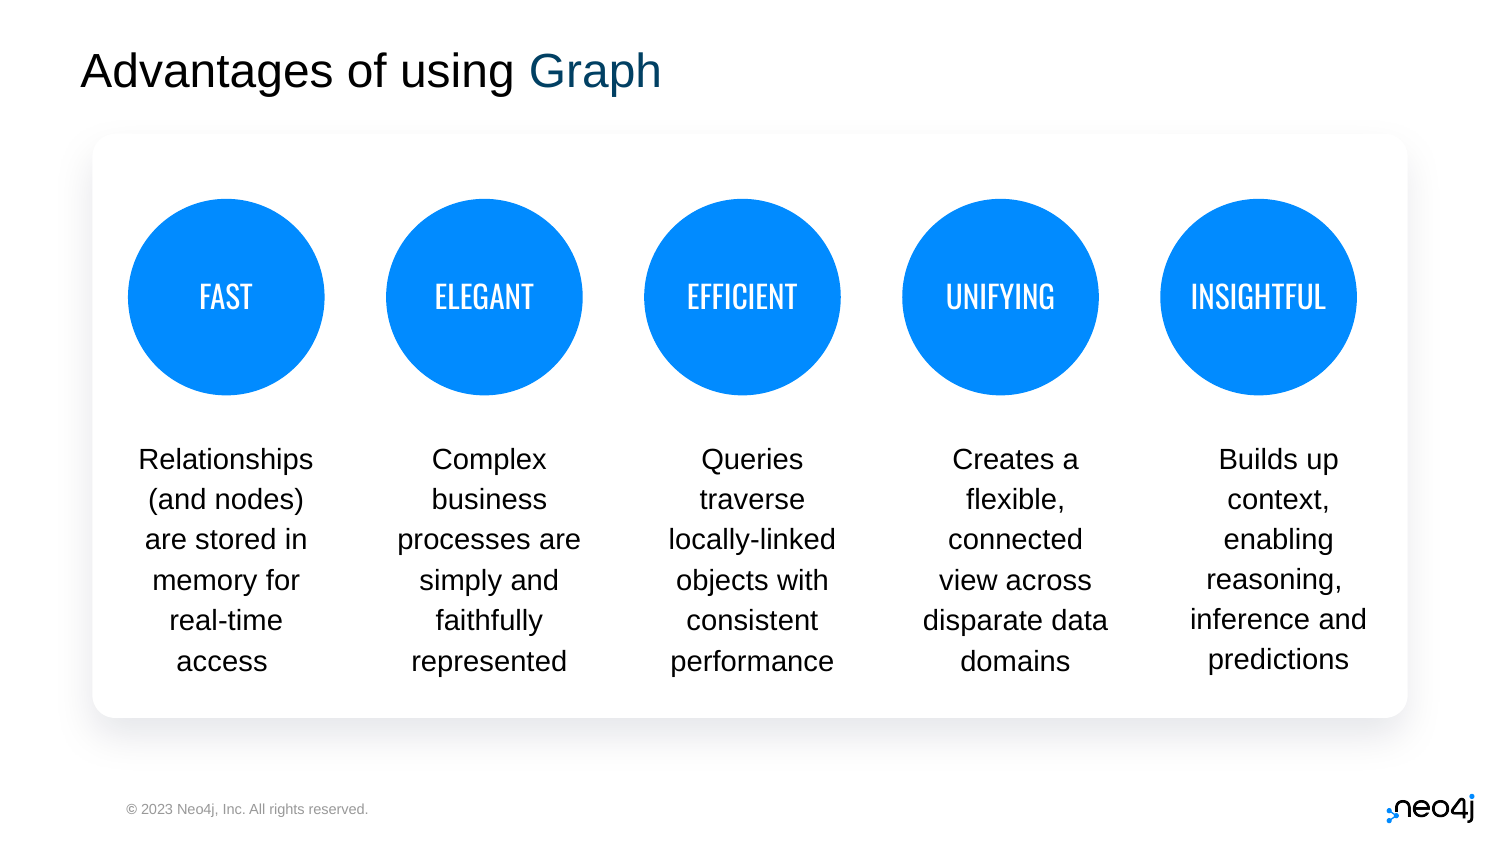

# Advantages of using Graph

FAST
ELEGANT
EFFICIENT
UNIFYING
INSIGHTFUL
Relationships (and nodes) are stored in memory for real-time access
Complex business processes are simply and faithfully represented
Queries traverse locally-linked objects with consistent performance
Creates a flexible, connected
view across disparate data domains
Builds up
context, enabling reasoning,  inference and predictions